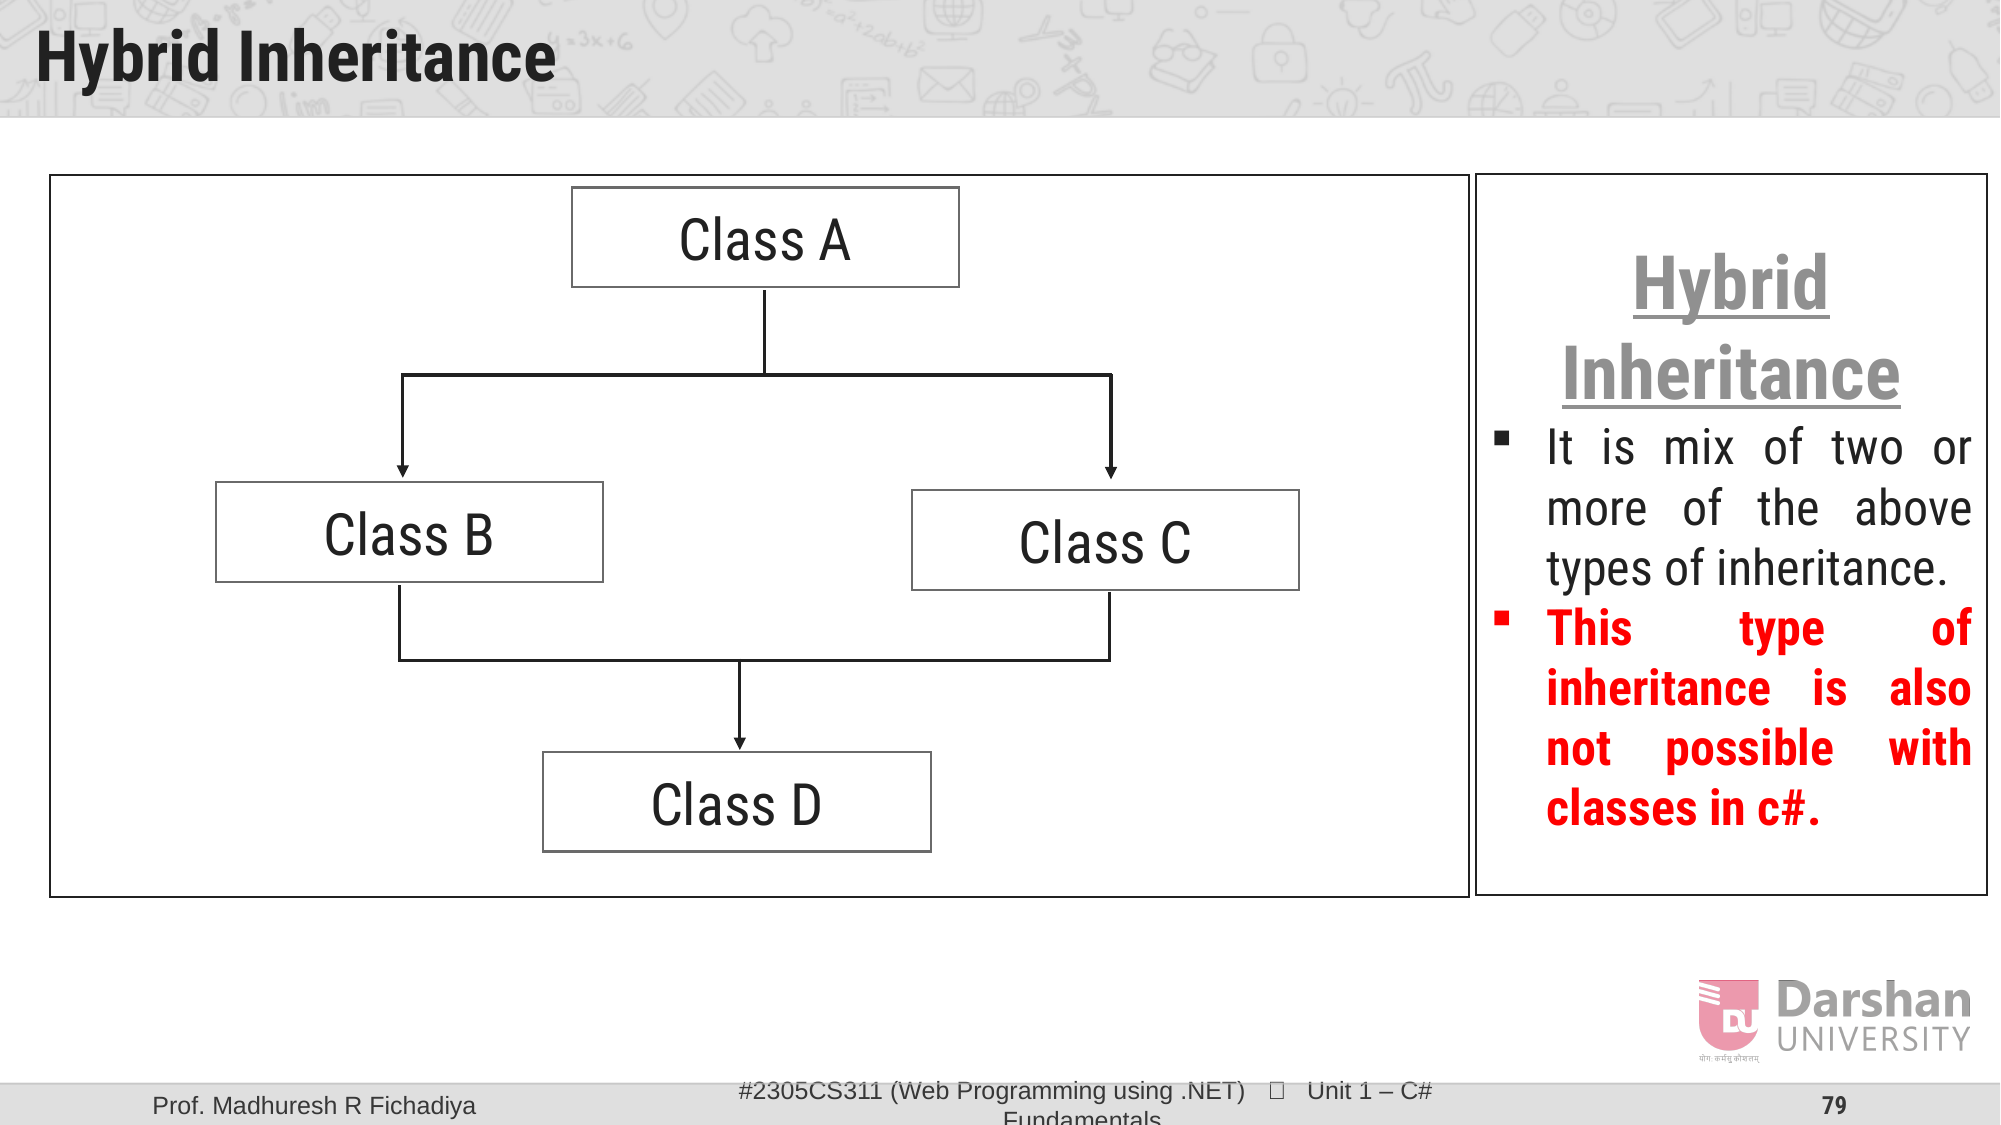

# Hybrid Inheritance
Hybrid
Inheritance
It is mix of two or more of the above types of inheritance.
This type of inheritance is also not possible with classes in c#.

Class A
Class B
Class C
Class D